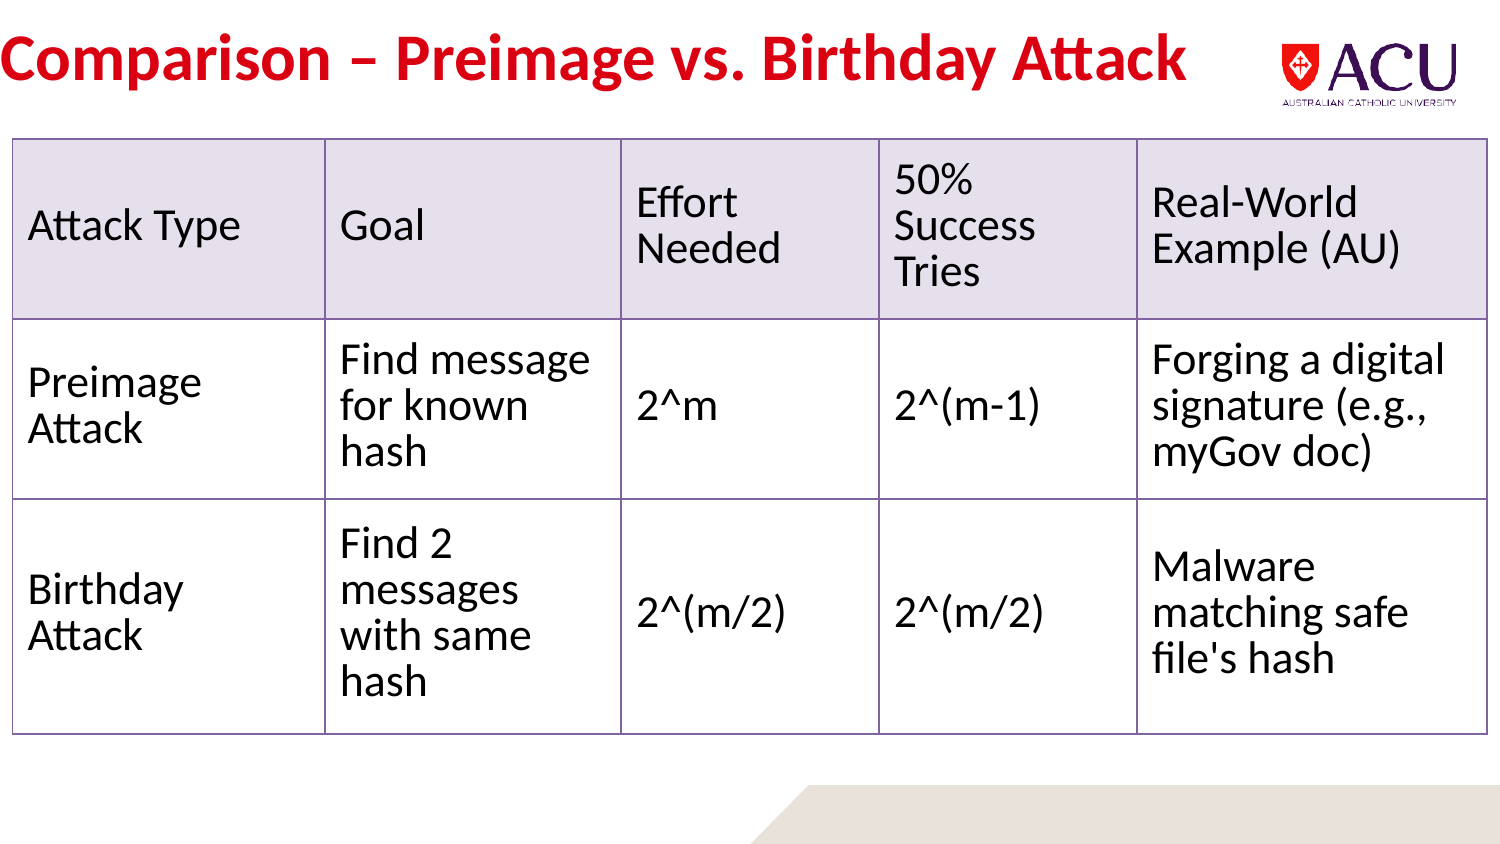

# Comparison – Preimage vs. Birthday Attack
| Attack Type | Goal | Effort Needed | 50% Success Tries | Real-World Example (AU) |
| --- | --- | --- | --- | --- |
| Preimage Attack | Find message for known hash | 2^m | 2^(m-1) | Forging a digital signature (e.g., myGov doc) |
| Birthday Attack | Find 2 messages with same hash | 2^(m/2) | 2^(m/2) | Malware matching safe file's hash |